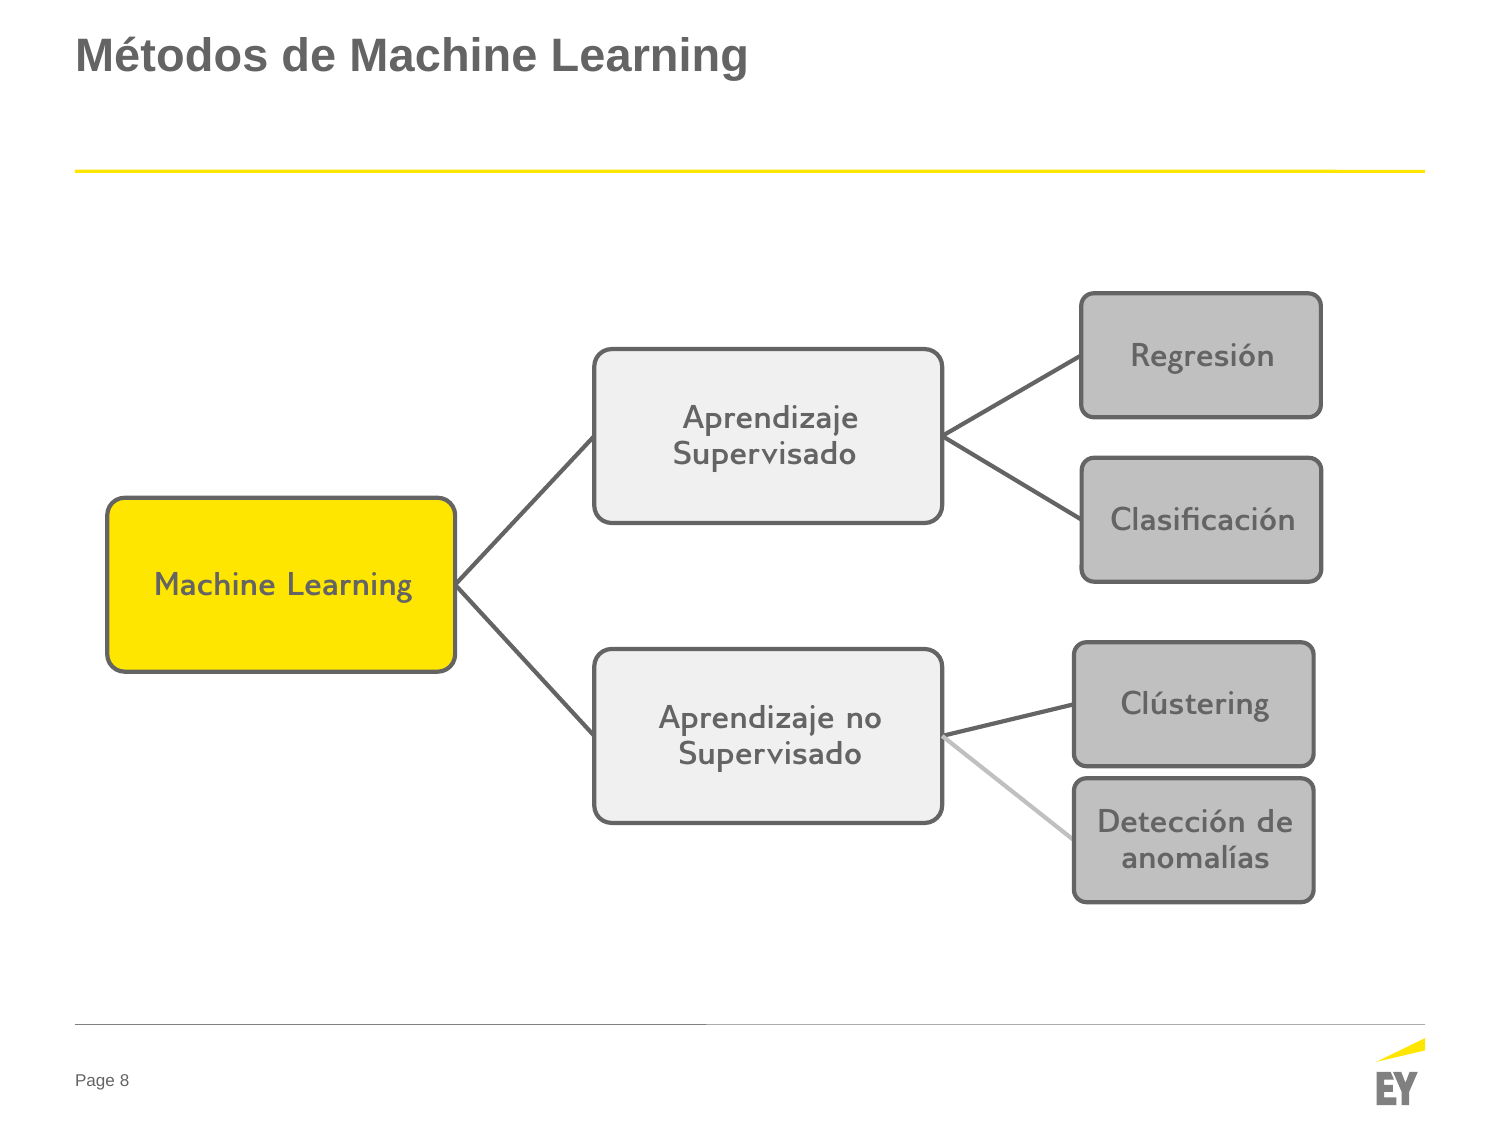

# Métodos de Machine Learning
Machine Learning

Aprendizaje Supervisado

Regresión

Clasificación

Aprendizaje no Supervisado

Clústering

Detección de anomalías